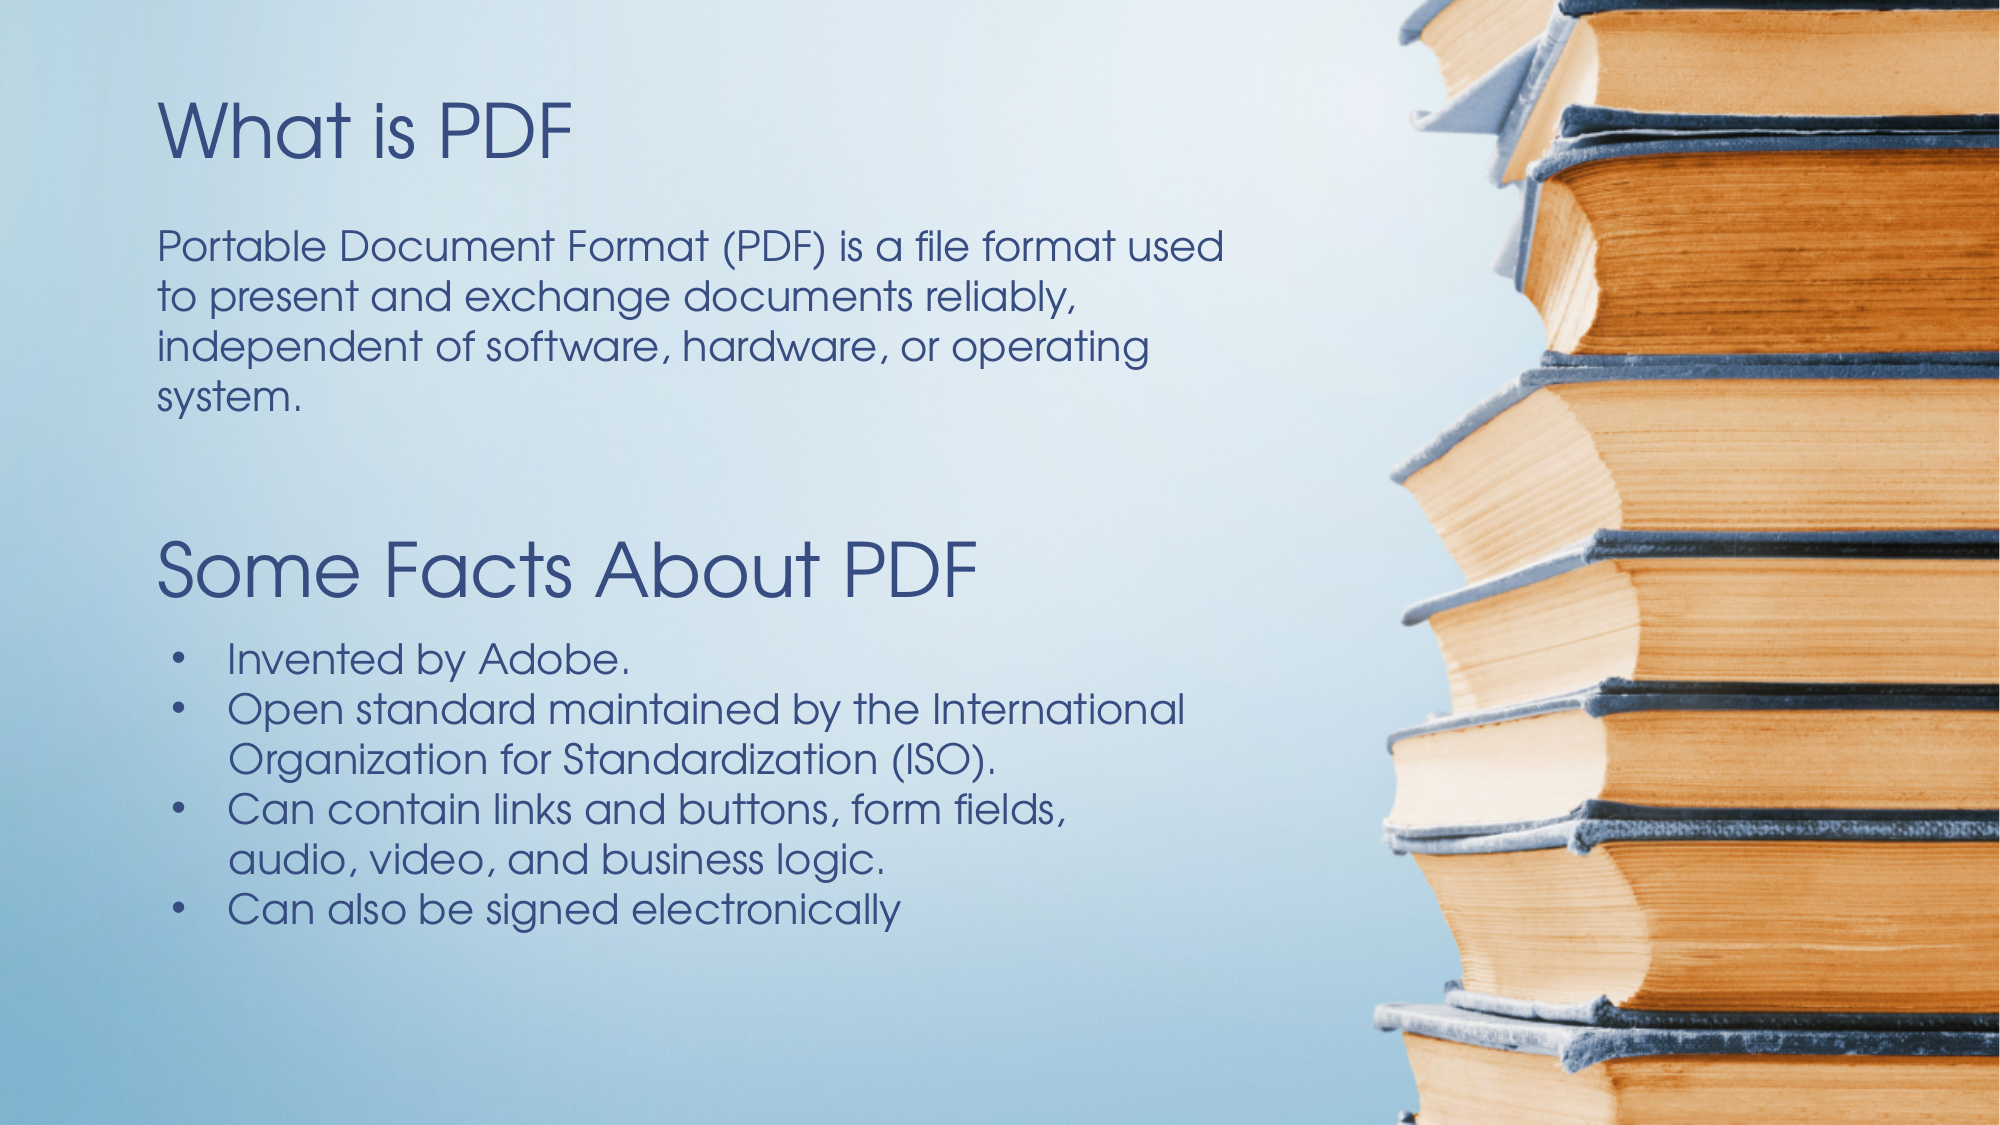

# What is PDF
Portable Document Format (PDF) is a file format used
to present and exchange documents reliably,
independent of software, hardware, or operating
system.
Some Facts About PDF
Invented by Adobe.
Open standard maintained by the International
     Organization for Standardization (ISO).
Can contain links and buttons, form fields,
     audio, video, and business logic.
Can also be signed electronically